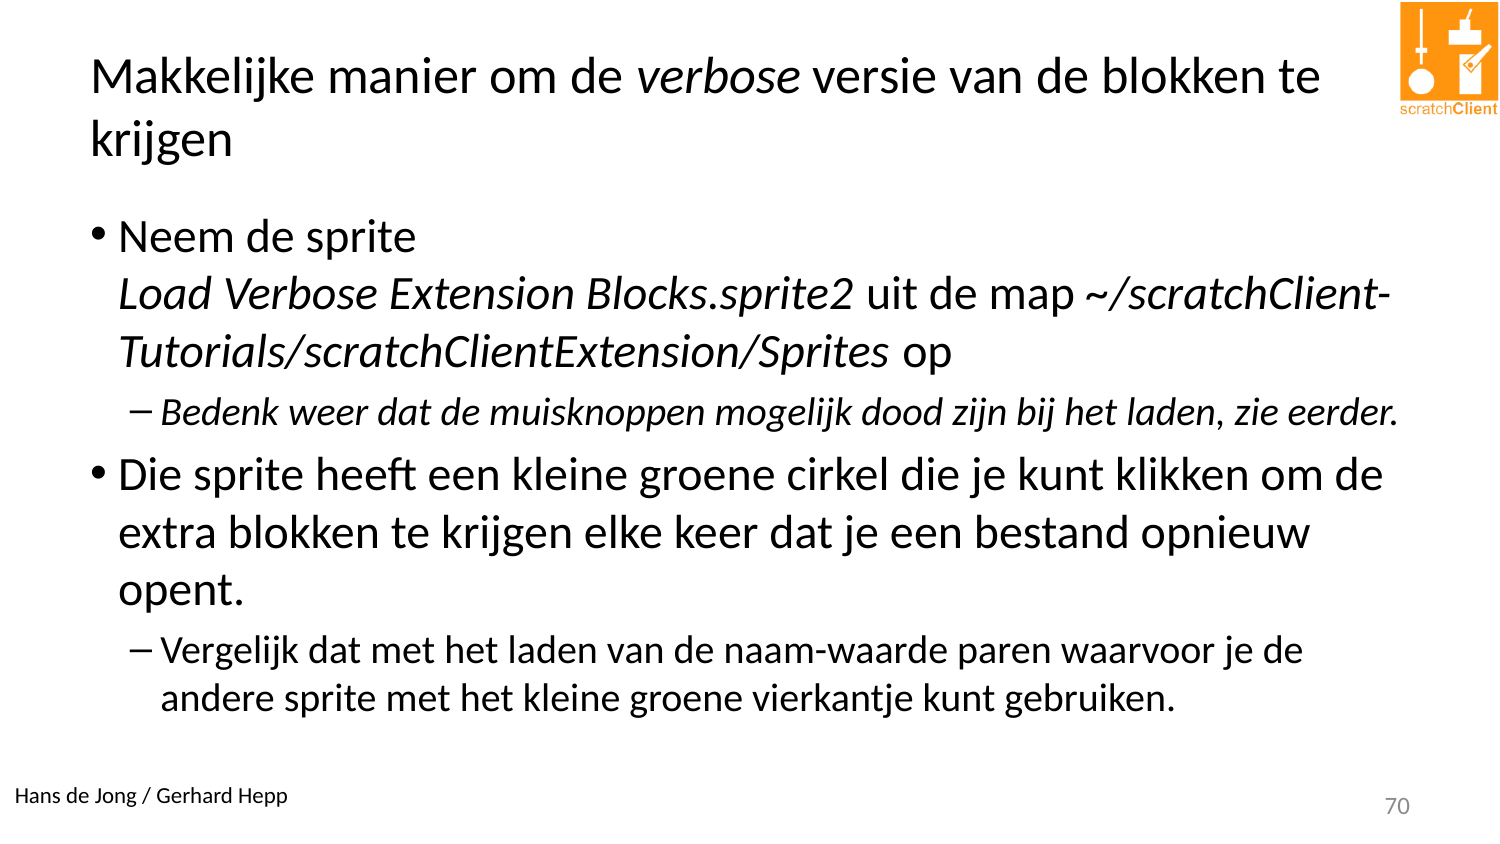

# Makkelijke manier om de verbose versie van de blokken te krijgen
Neem de sprite
Load Verbose Extension Blocks.sprite2 uit de map ~/scratchClient-Tutorials/scratchClientExtension/Sprites op
Bedenk weer dat de muisknoppen mogelijk dood zijn bij het laden, zie eerder.
Die sprite heeft een kleine groene cirkel die je kunt klikken om de extra blokken te krijgen elke keer dat je een bestand opnieuw opent.
Vergelijk dat met het laden van de naam-waarde paren waarvoor je de andere sprite met het kleine groene vierkantje kunt gebruiken.

70